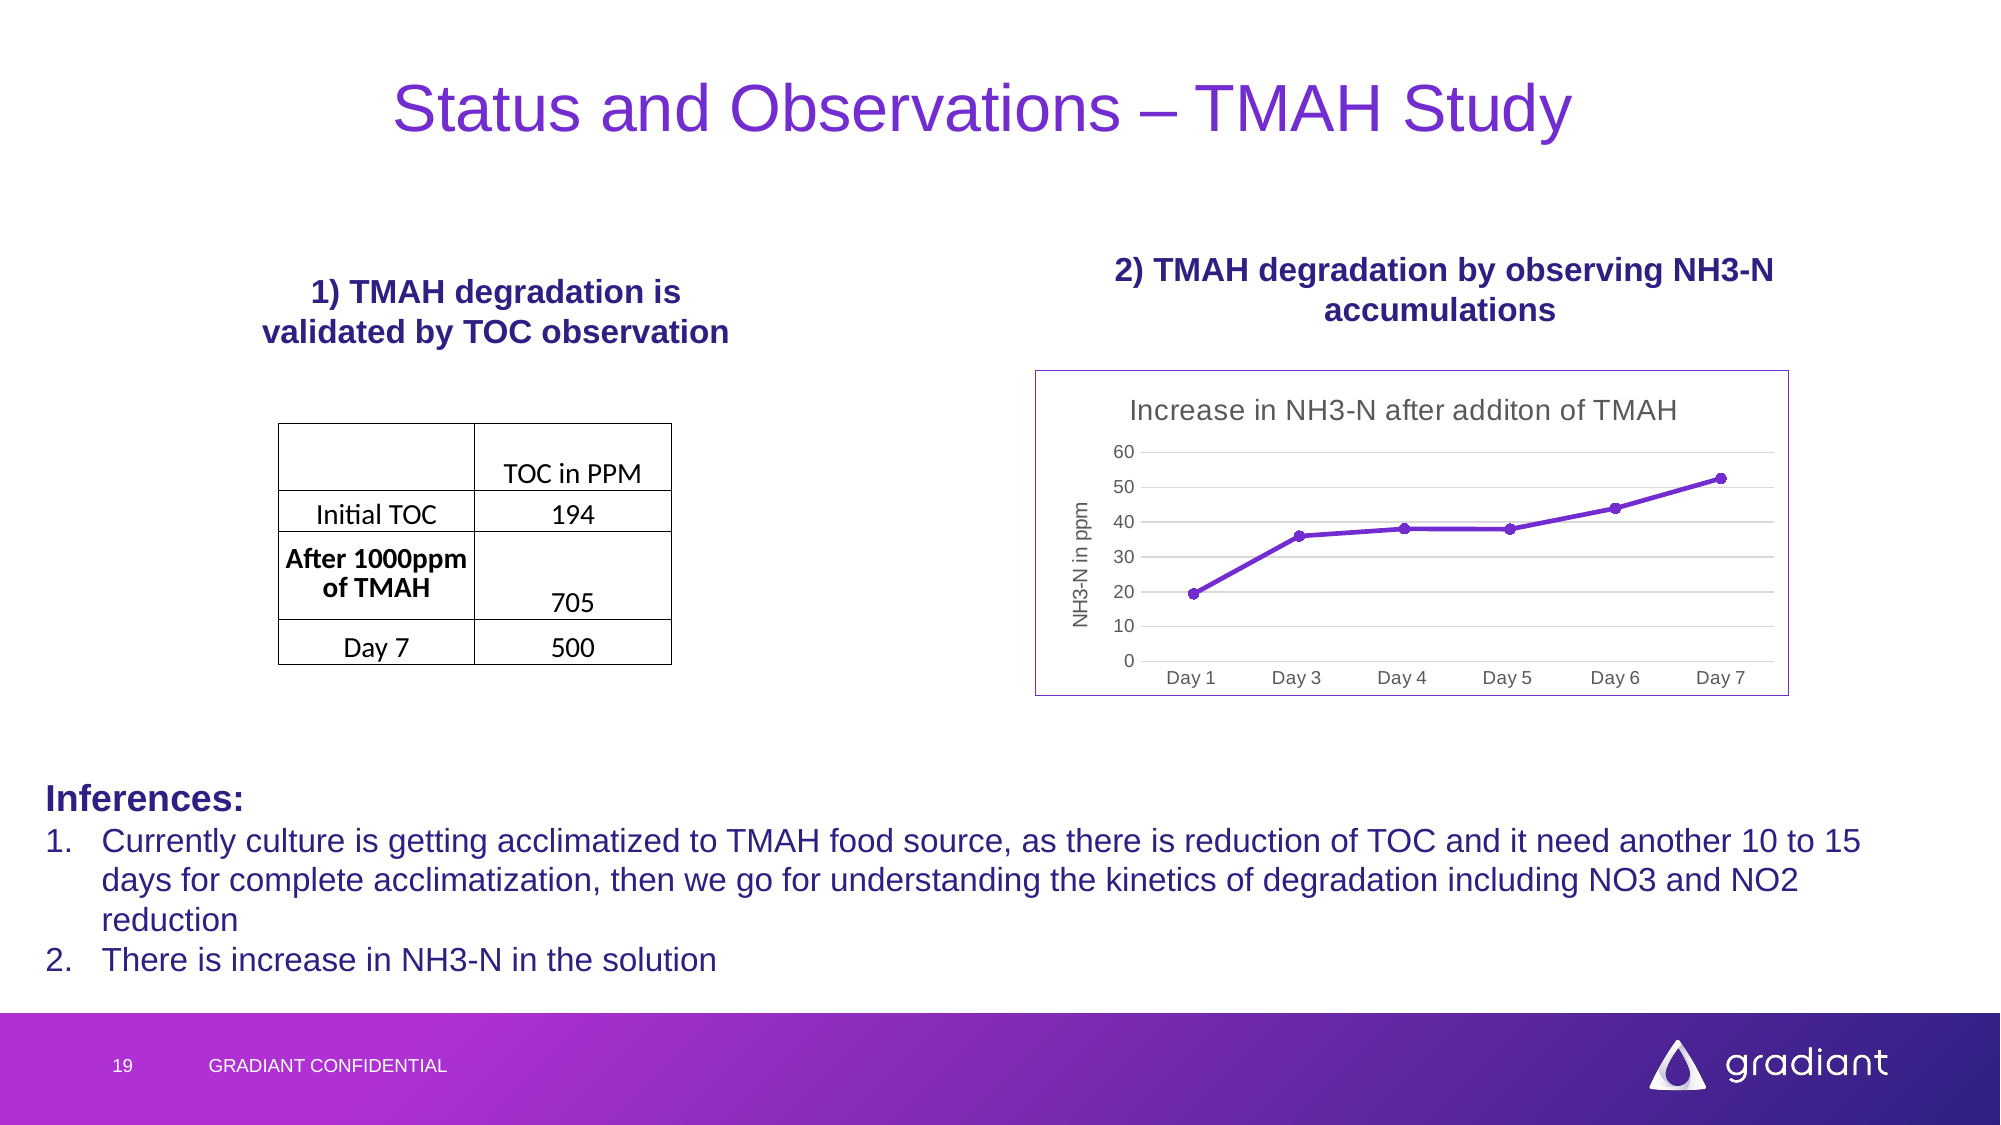

# Status and Observations – TMAH Study
2) TMAH degradation by observing NH3-N accumulations
1) TMAH degradation is validated by TOC observation

### Chart: Increase in NH3-N after additon of TMAH

| Category | NH3-N in ppm  |
|---|---|
| Day 1  | 19.4 |
| Day 3  | 36.0 |
| Day 4  | 38.1 |
| Day 5  | 38.0 |
| Day 6 | 44.0 |
| Day 7 | 52.6 |
|  | TOC in PPM |
| --- | --- |
| Initial TOC | 194 |
| After 1000ppm of TMAH | 705 |
| Day 7 | 500 |
Inferences:
Currently culture is getting acclimatized to TMAH food source, as there is reduction of TOC and it need another 10 to 15  days for complete acclimatization, then we go for understanding the kinetics of degradation including NO3 and NO2 reduction
There is increase in NH3-N in the solution
19
GRADIANT CONFIDENTIAL